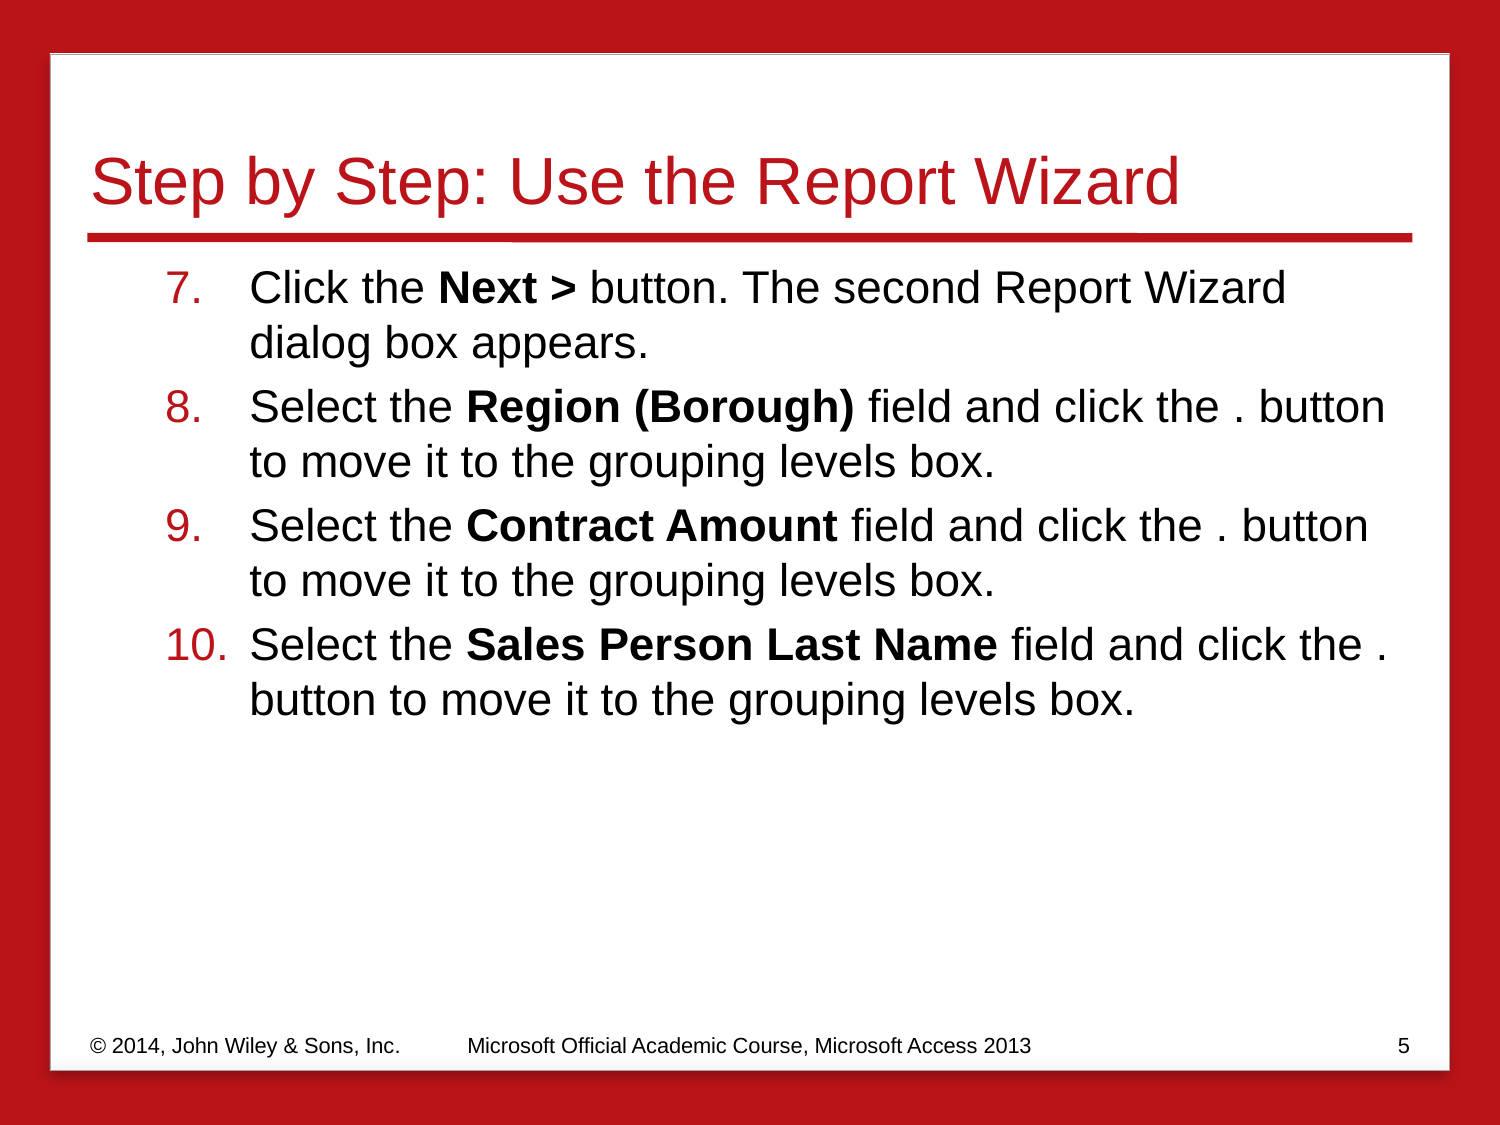

# Step by Step: Use the Report Wizard
Click the Next > button. The second Report Wizard dialog box appears.
Select the Region (Borough) field and click the . button to move it to the grouping levels box.
Select the Contract Amount field and click the . button to move it to the grouping levels box.
Select the Sales Person Last Name field and click the . button to move it to the grouping levels box.
© 2014, John Wiley & Sons, Inc.
Microsoft Official Academic Course, Microsoft Access 2013
5